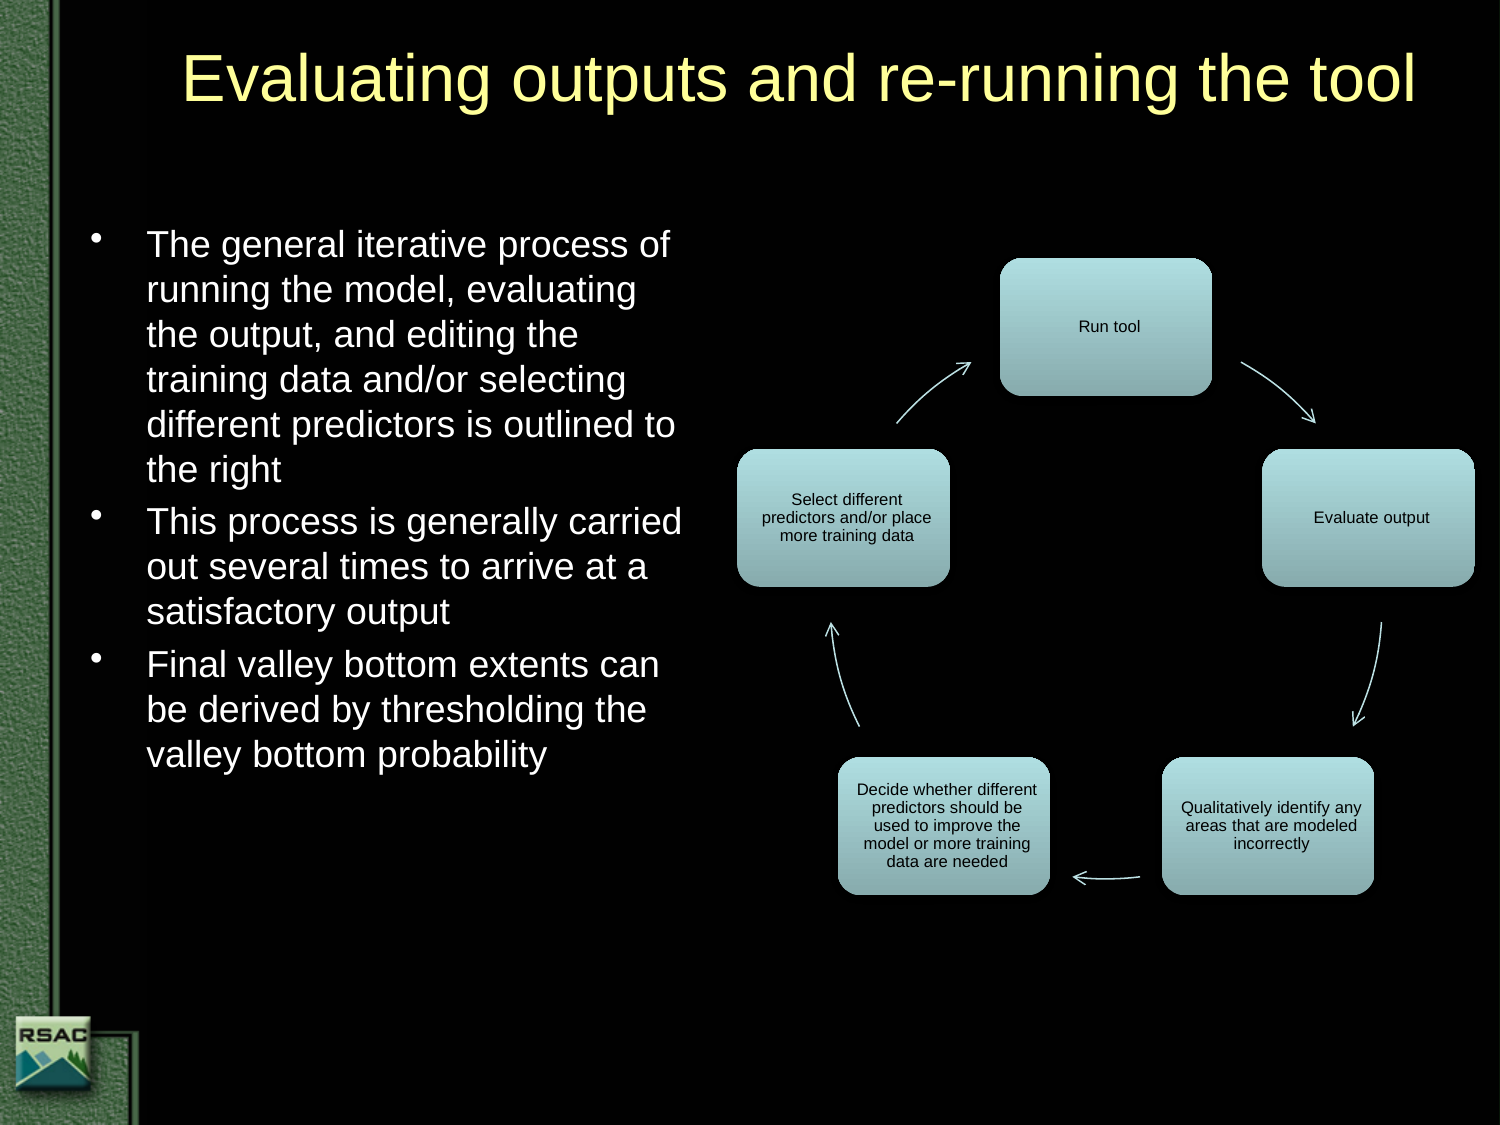

# Evaluating outputs and re-running the tool
Run tool
Evaluate output
Qualitatively identify any areas that are modeled incorrectly
Decide whether different predictors should be used to improve the model or more training data are needed
Select different predictors and/or place more training data
The general iterative process of running the model, evaluating the output, and editing the training data and/or selecting different predictors is outlined to the right
This process is generally carried out several times to arrive at a satisfactory output
Final valley bottom extents can be derived by thresholding the valley bottom probability